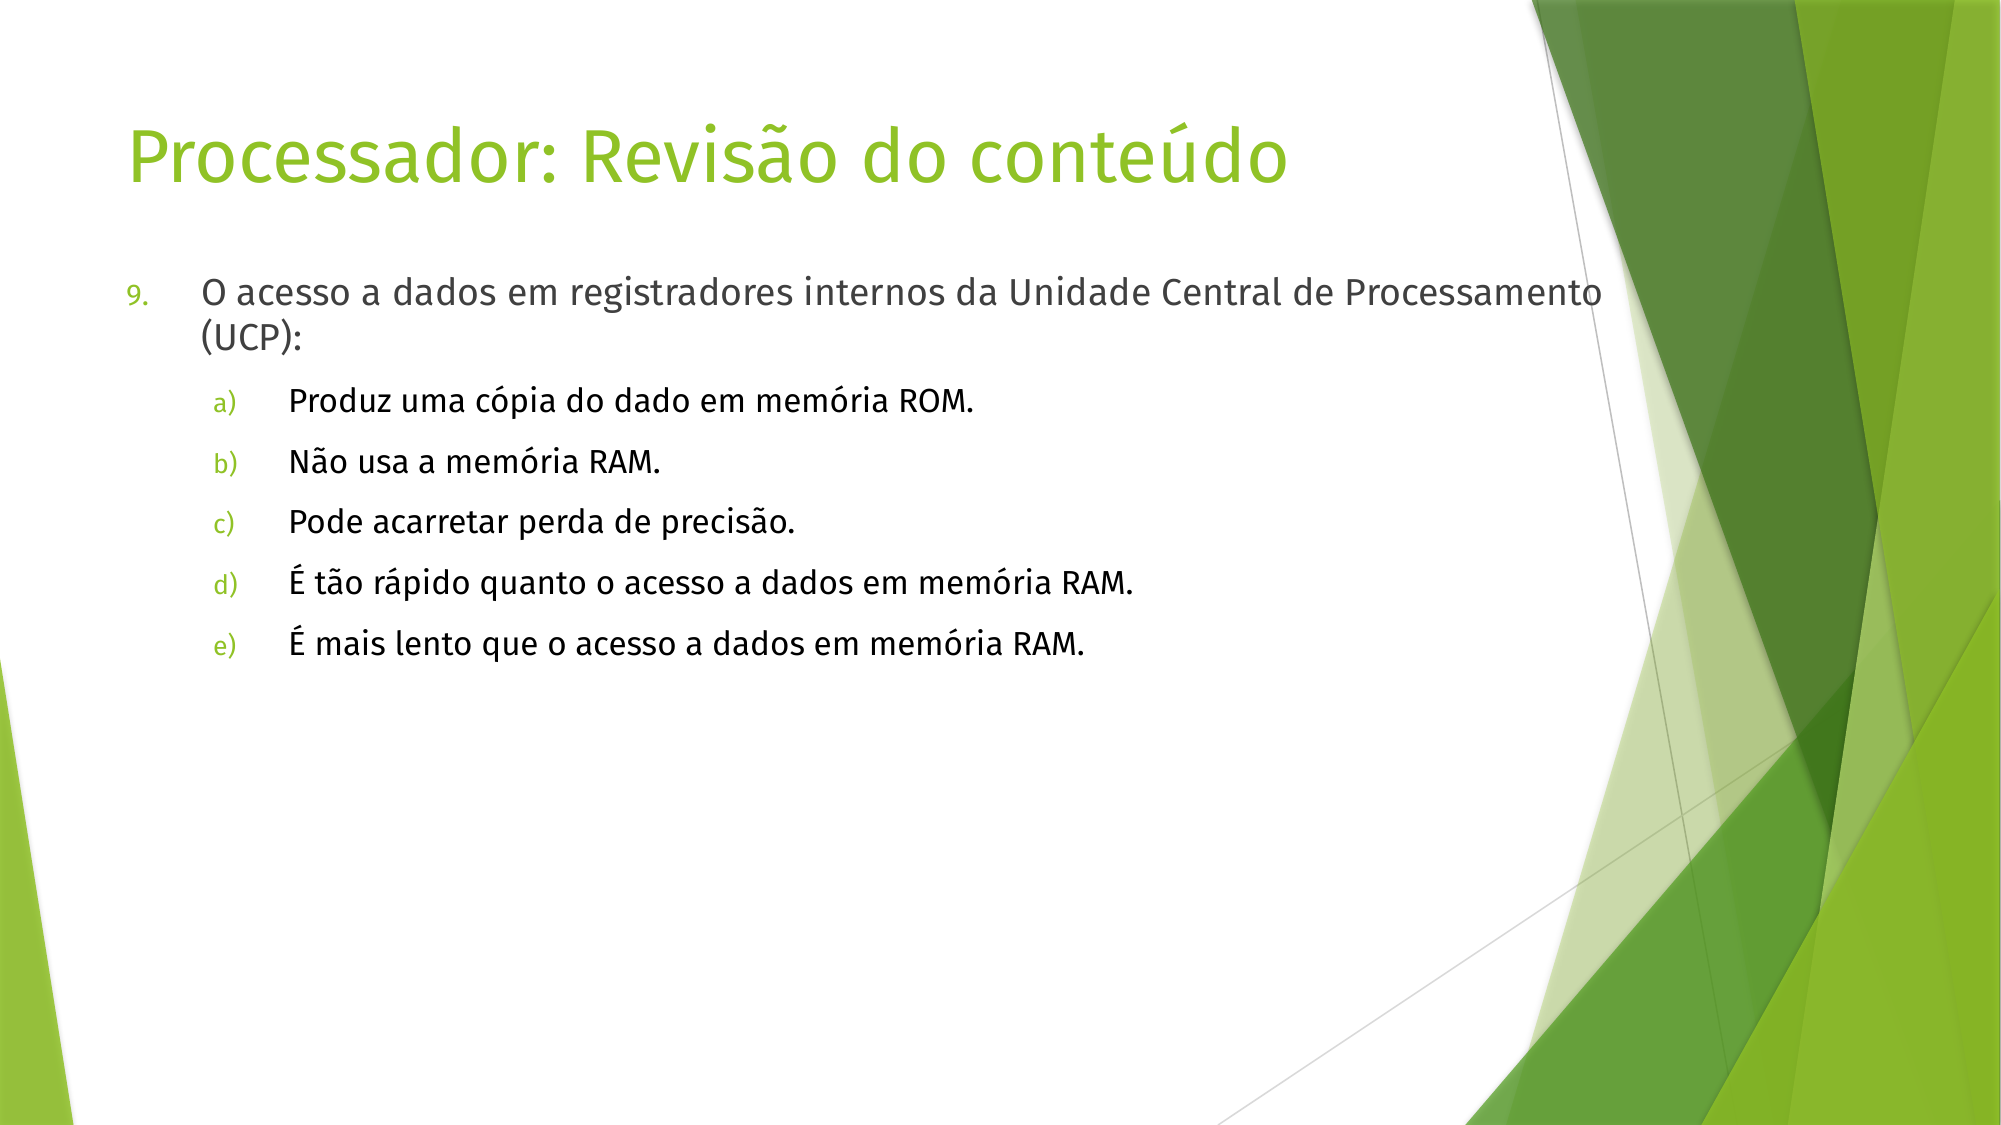

# Processador: Revisão do conteúdo
O acesso a dados em registradores internos da Unidade Central de Processamento (UCP):
Produz uma cópia do dado em memória ROM.
Não usa a memória RAM.
Pode acarretar perda de precisão.
É tão rápido quanto o acesso a dados em memória RAM.
É mais lento que o acesso a dados em memória RAM.